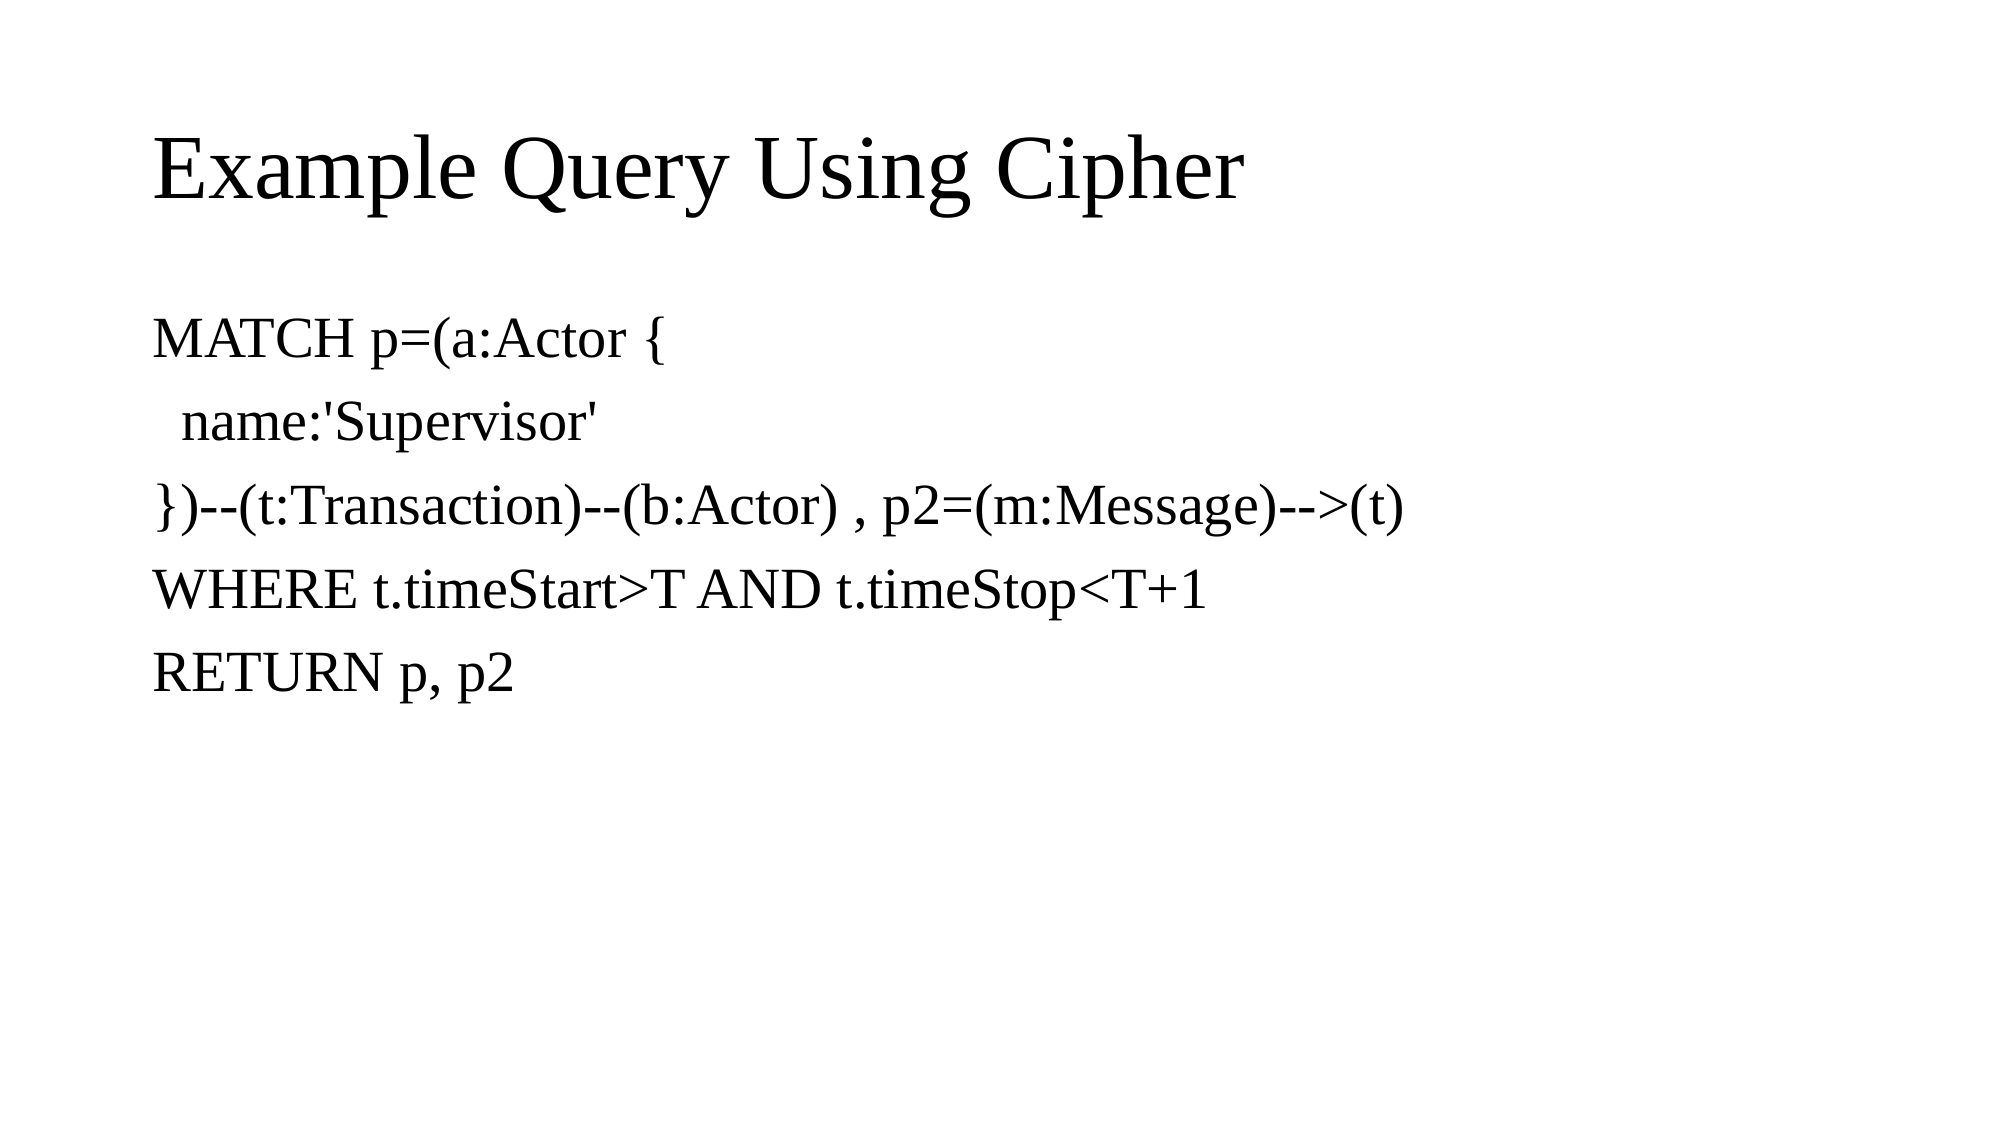

# Example Query Using Cipher
MATCH p=(a:Actor {
  name:'Supervisor'
})--(t:Transaction)--(b:Actor) , p2=(m:Message)-->(t)
WHERE t.timeStart>T AND t.timeStop<T+1
RETURN p, p2